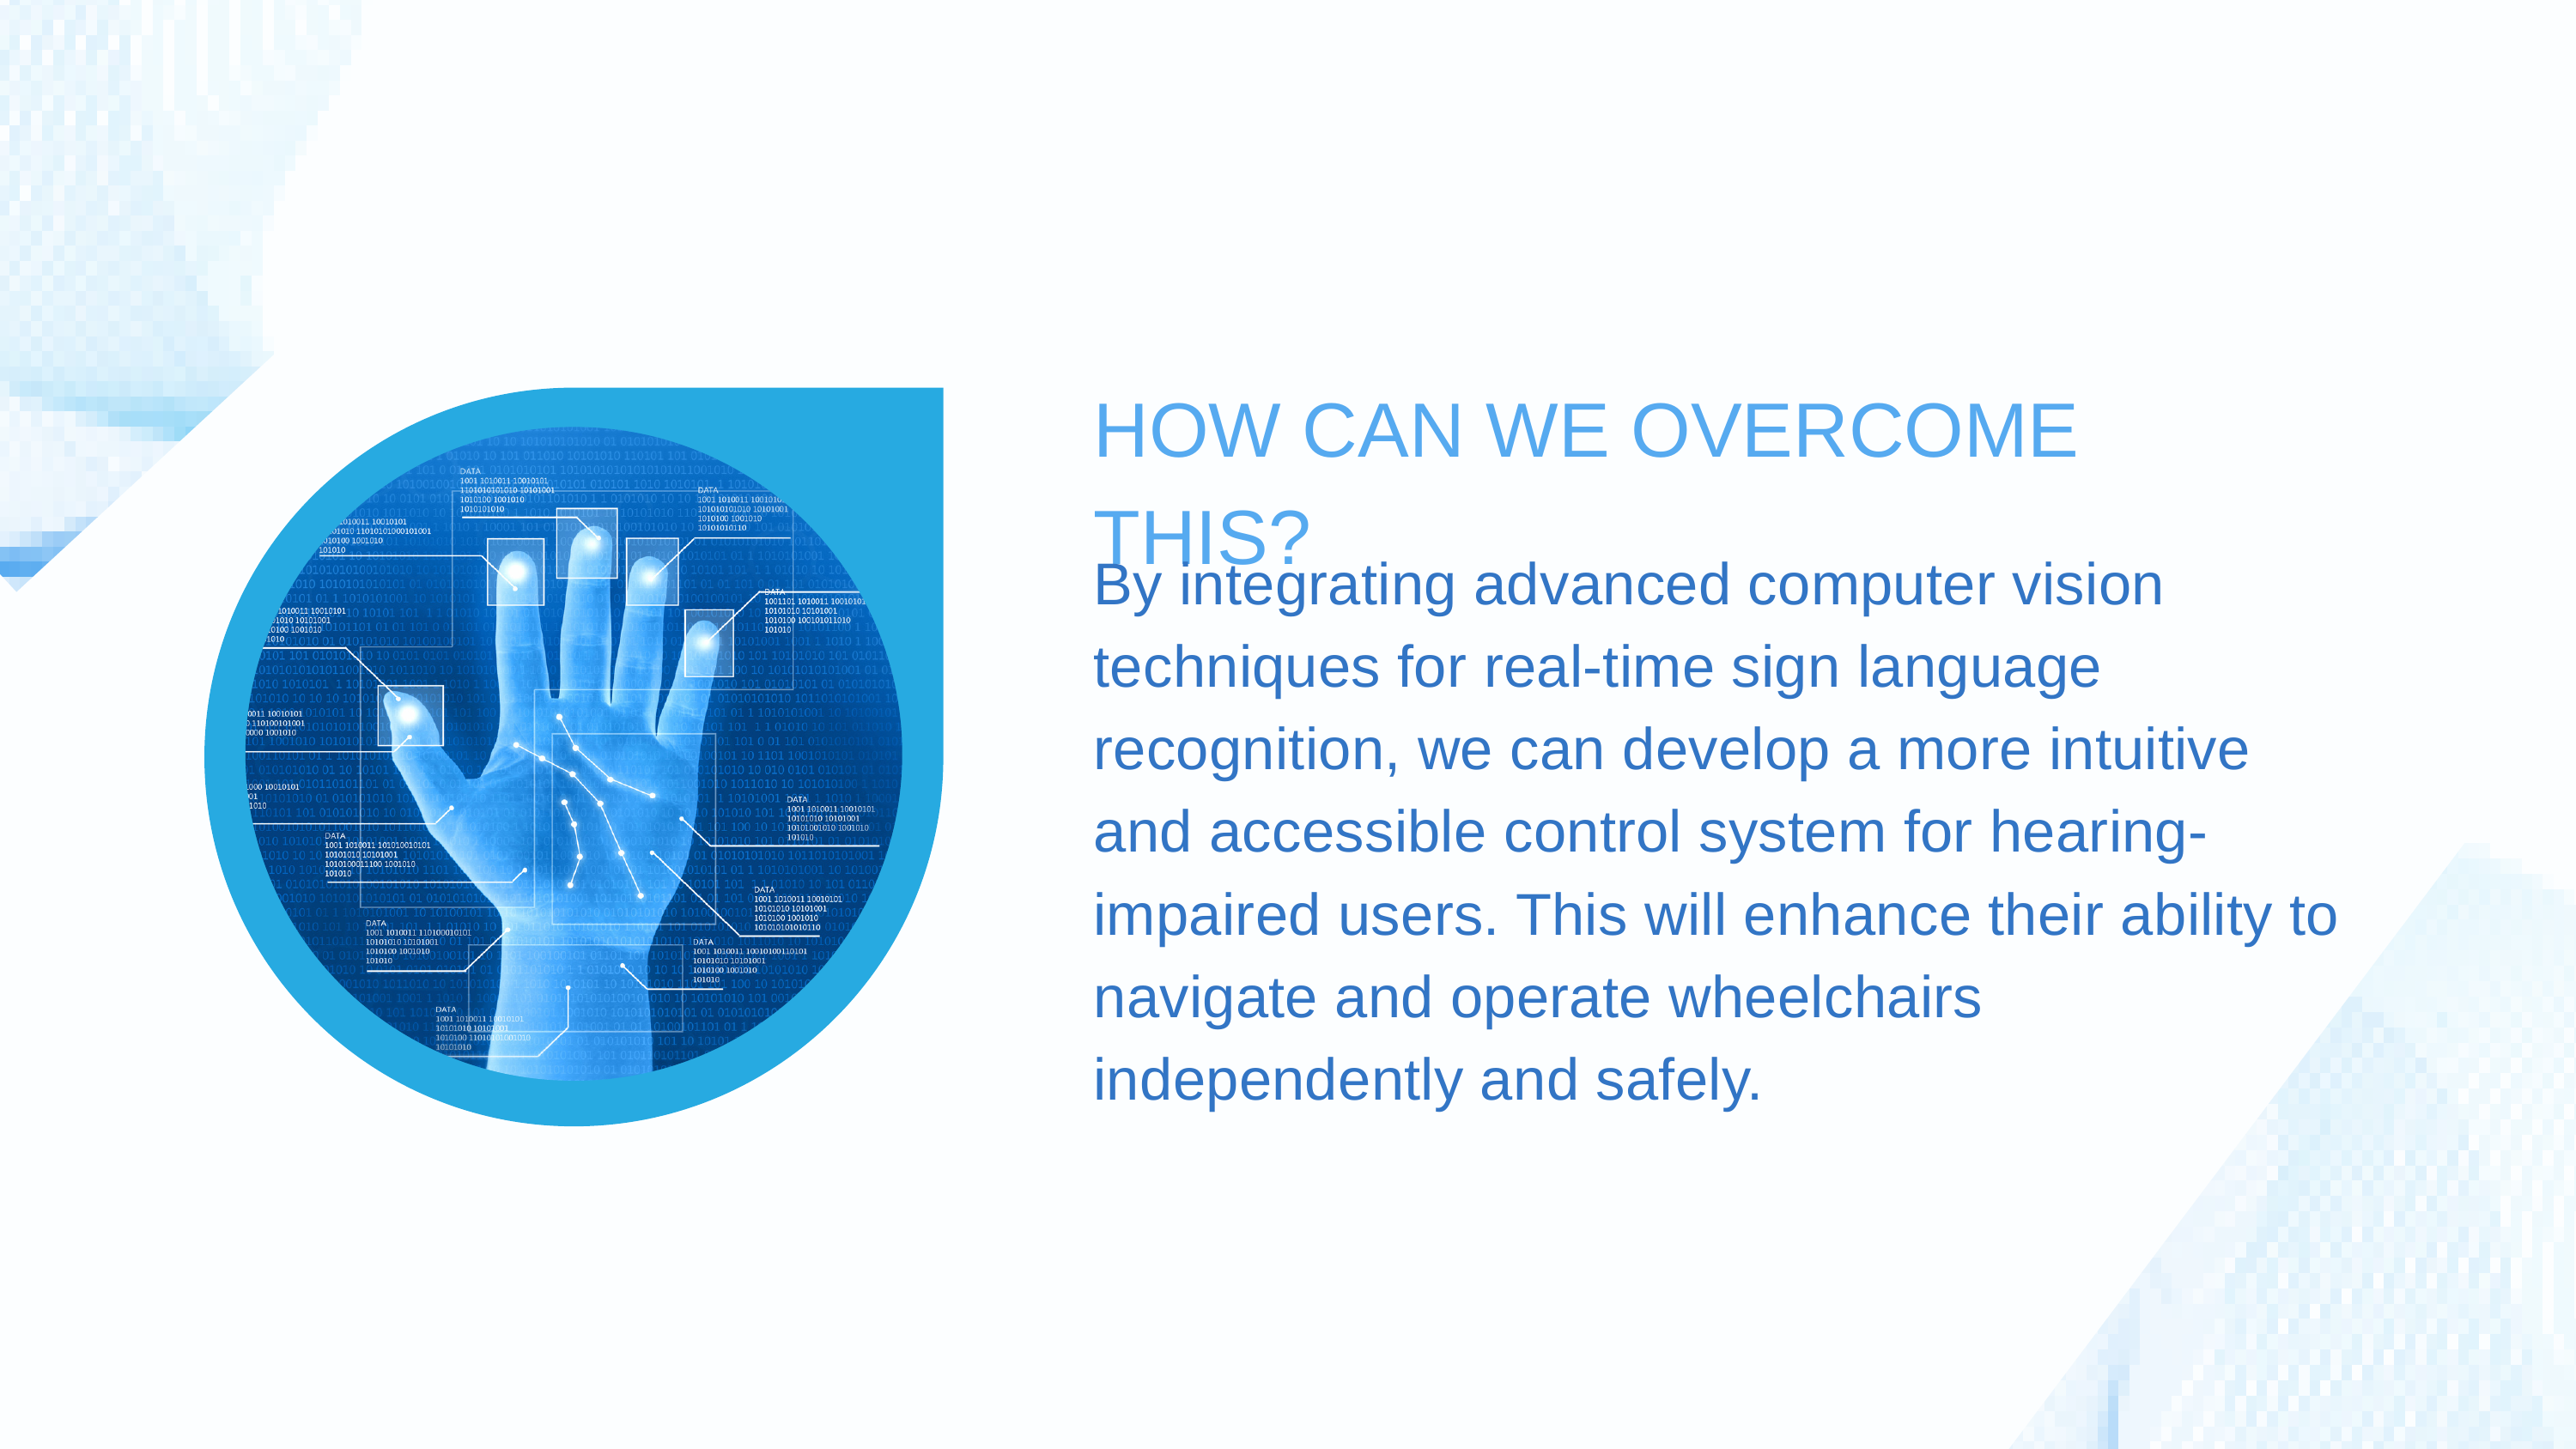

HOW CAN WE OVERCOME THIS?

By integrating advanced computer vision techniques for real-time sign language recognition, we can develop a more intuitive and accessible control system for hearing-impaired users. This will enhance their ability to navigate and operate wheelchairs independently and safely.